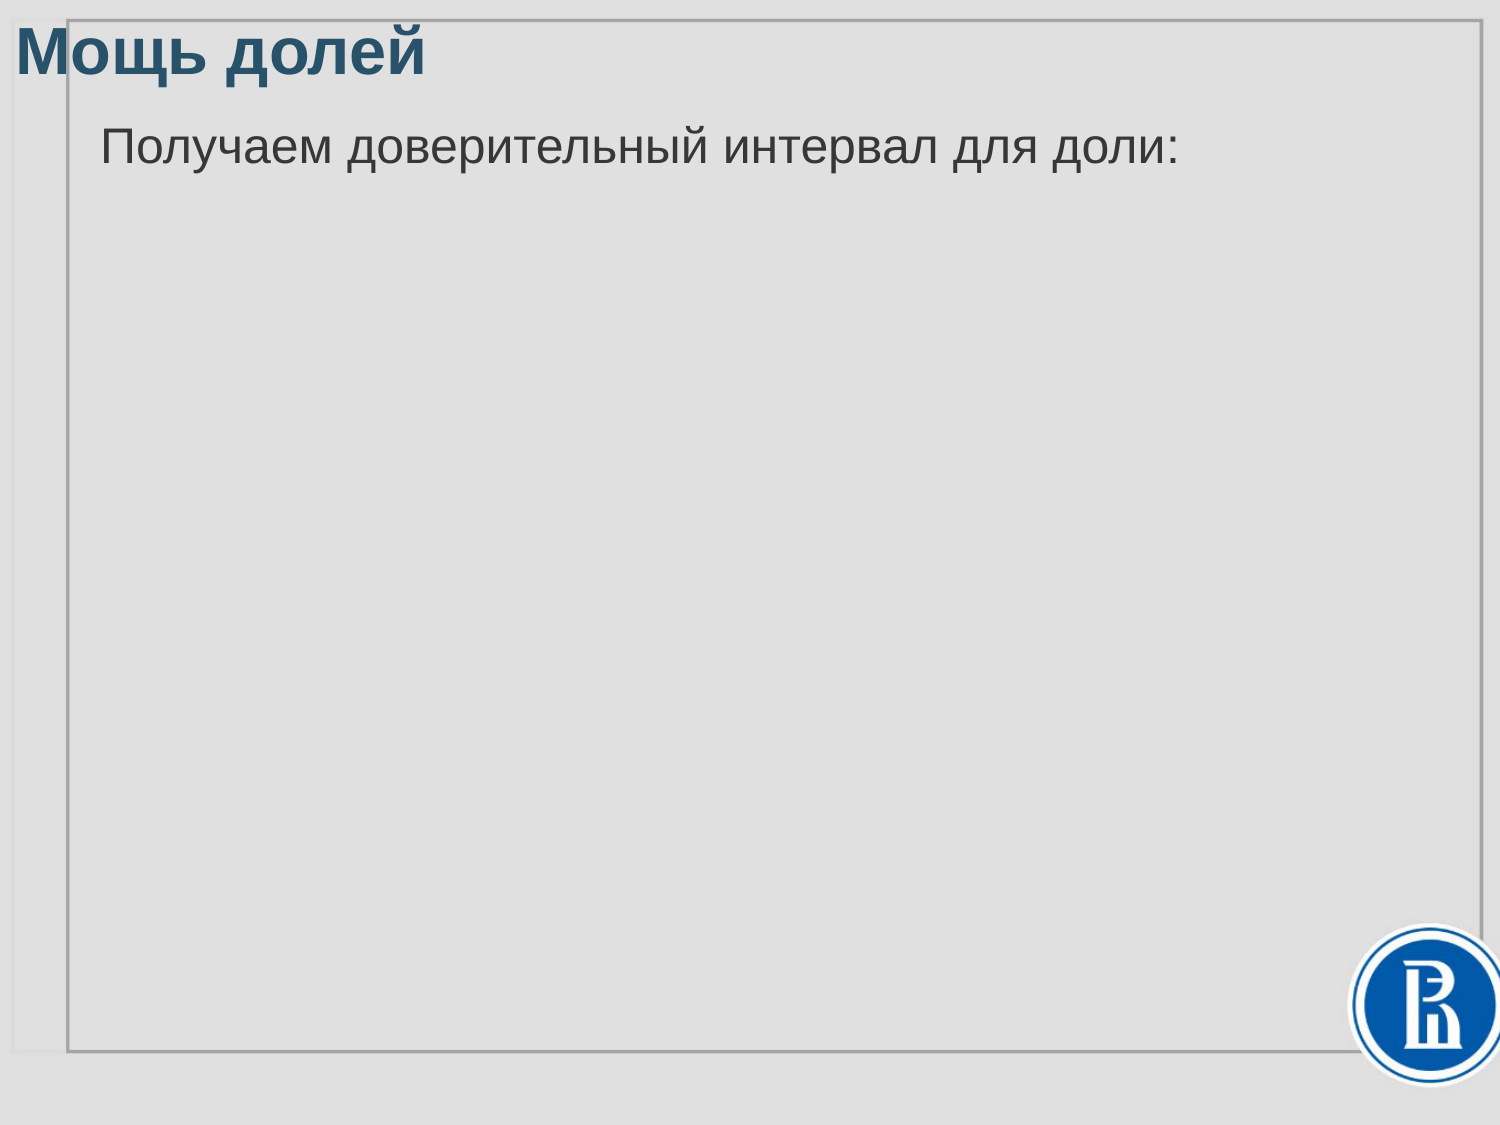

# Мощь долей
Получаем доверительный интервал для доли: